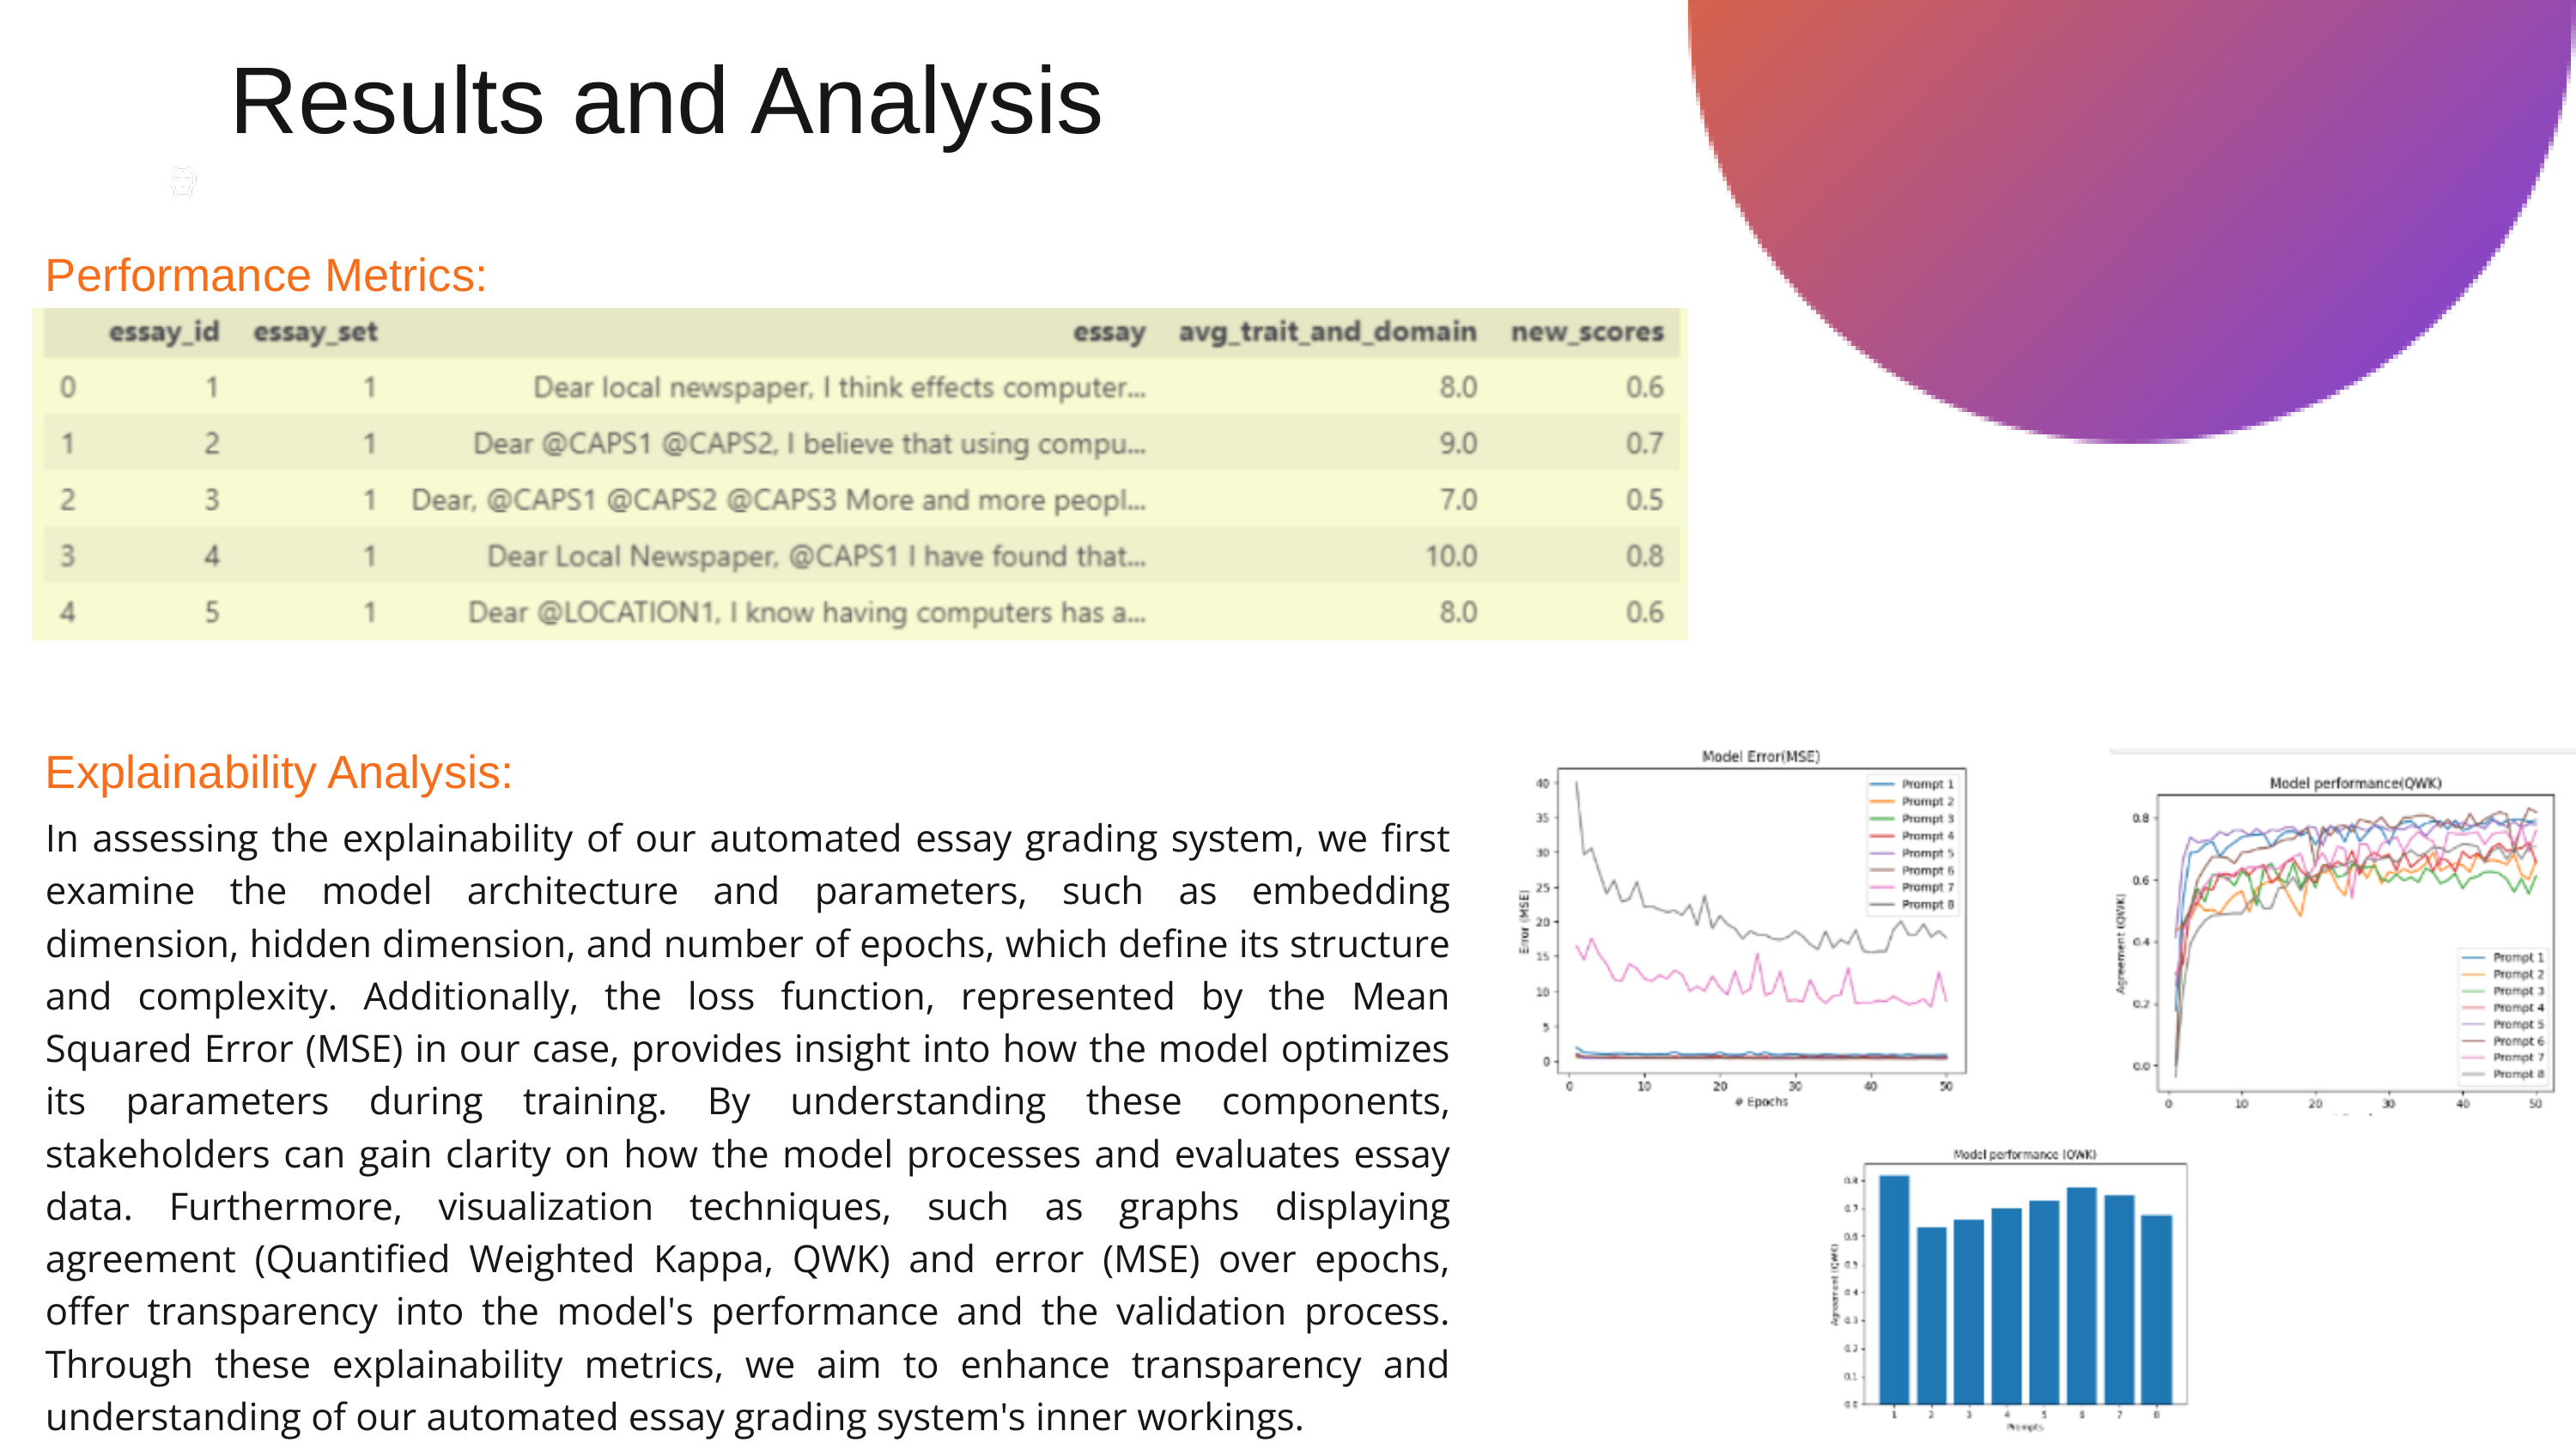

Results and Analysis

Performance Metrics:

Explainability Analysis:

In assessing the explainability of our automated essay grading system, we first examine the model architecture and parameters, such as embedding dimension, hidden dimension, and number of epochs, which define its structure and complexity. Additionally, the loss function, represented by the Mean Squared Error (MSE) in our case, provides insight into how the model optimizes its parameters during training. By understanding these components, stakeholders can gain clarity on how the model processes and evaluates essay data. Furthermore, visualization techniques, such as graphs displaying agreement (Quantified Weighted Kappa, QWK) and error (MSE) over epochs, offer transparency into the model's performance and the validation process. Through these explainability metrics, we aim to enhance transparency and understanding of our automated essay grading system's inner workings.